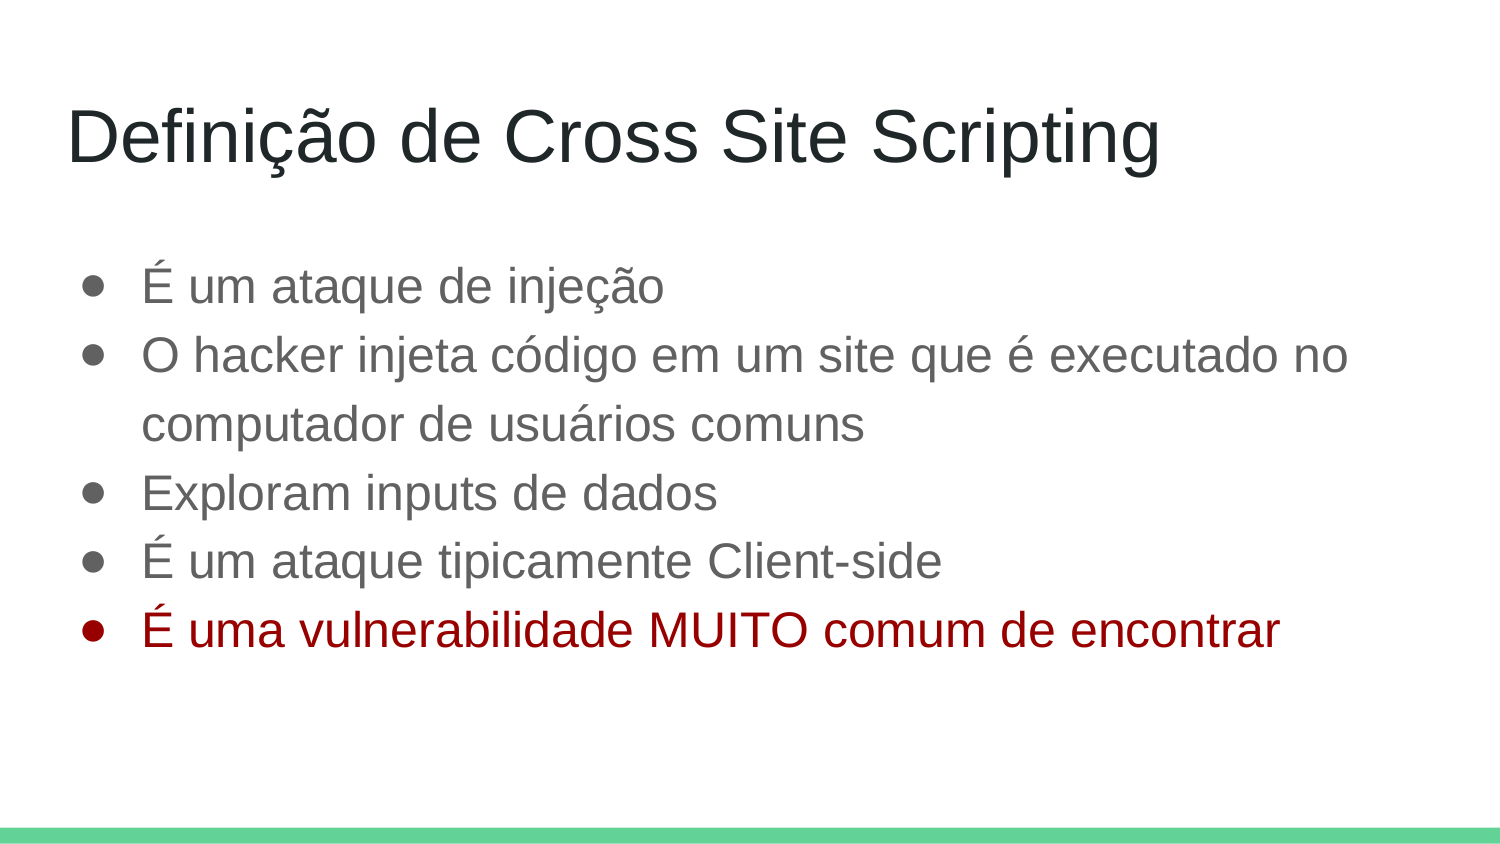

# Definição de Cross Site Scripting
É um ataque de injeção
O hacker injeta código em um site que é executado no computador de usuários comuns
Exploram inputs de dados
É um ataque tipicamente Client-side
É uma vulnerabilidade MUITO comum de encontrar